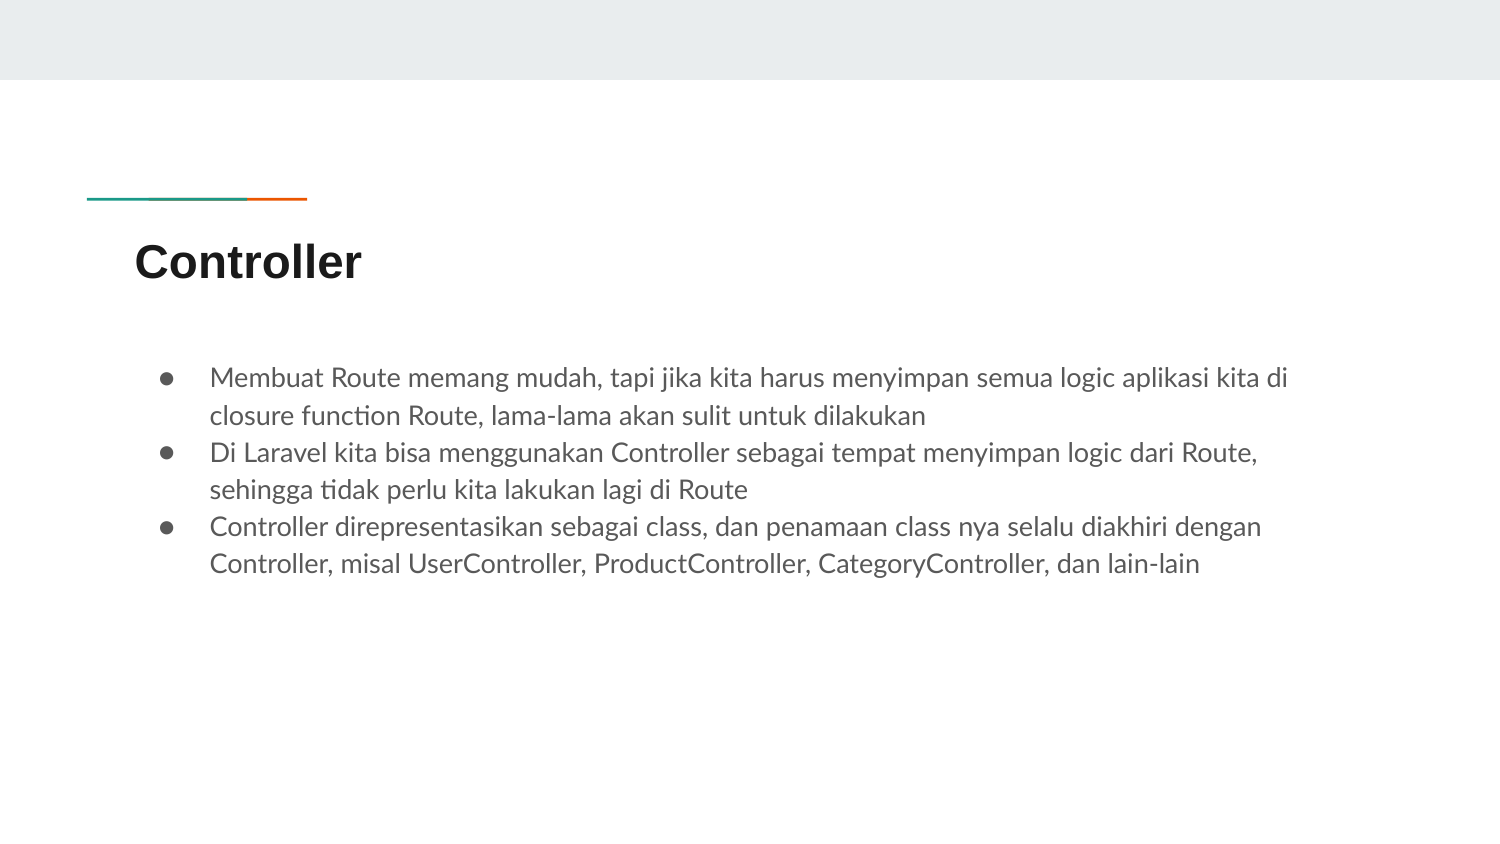

# Controller
Membuat Route memang mudah, tapi jika kita harus menyimpan semua logic aplikasi kita di closure function Route, lama-lama akan sulit untuk dilakukan
Di Laravel kita bisa menggunakan Controller sebagai tempat menyimpan logic dari Route, sehingga tidak perlu kita lakukan lagi di Route
Controller direpresentasikan sebagai class, dan penamaan class nya selalu diakhiri dengan Controller, misal UserController, ProductController, CategoryController, dan lain-lain